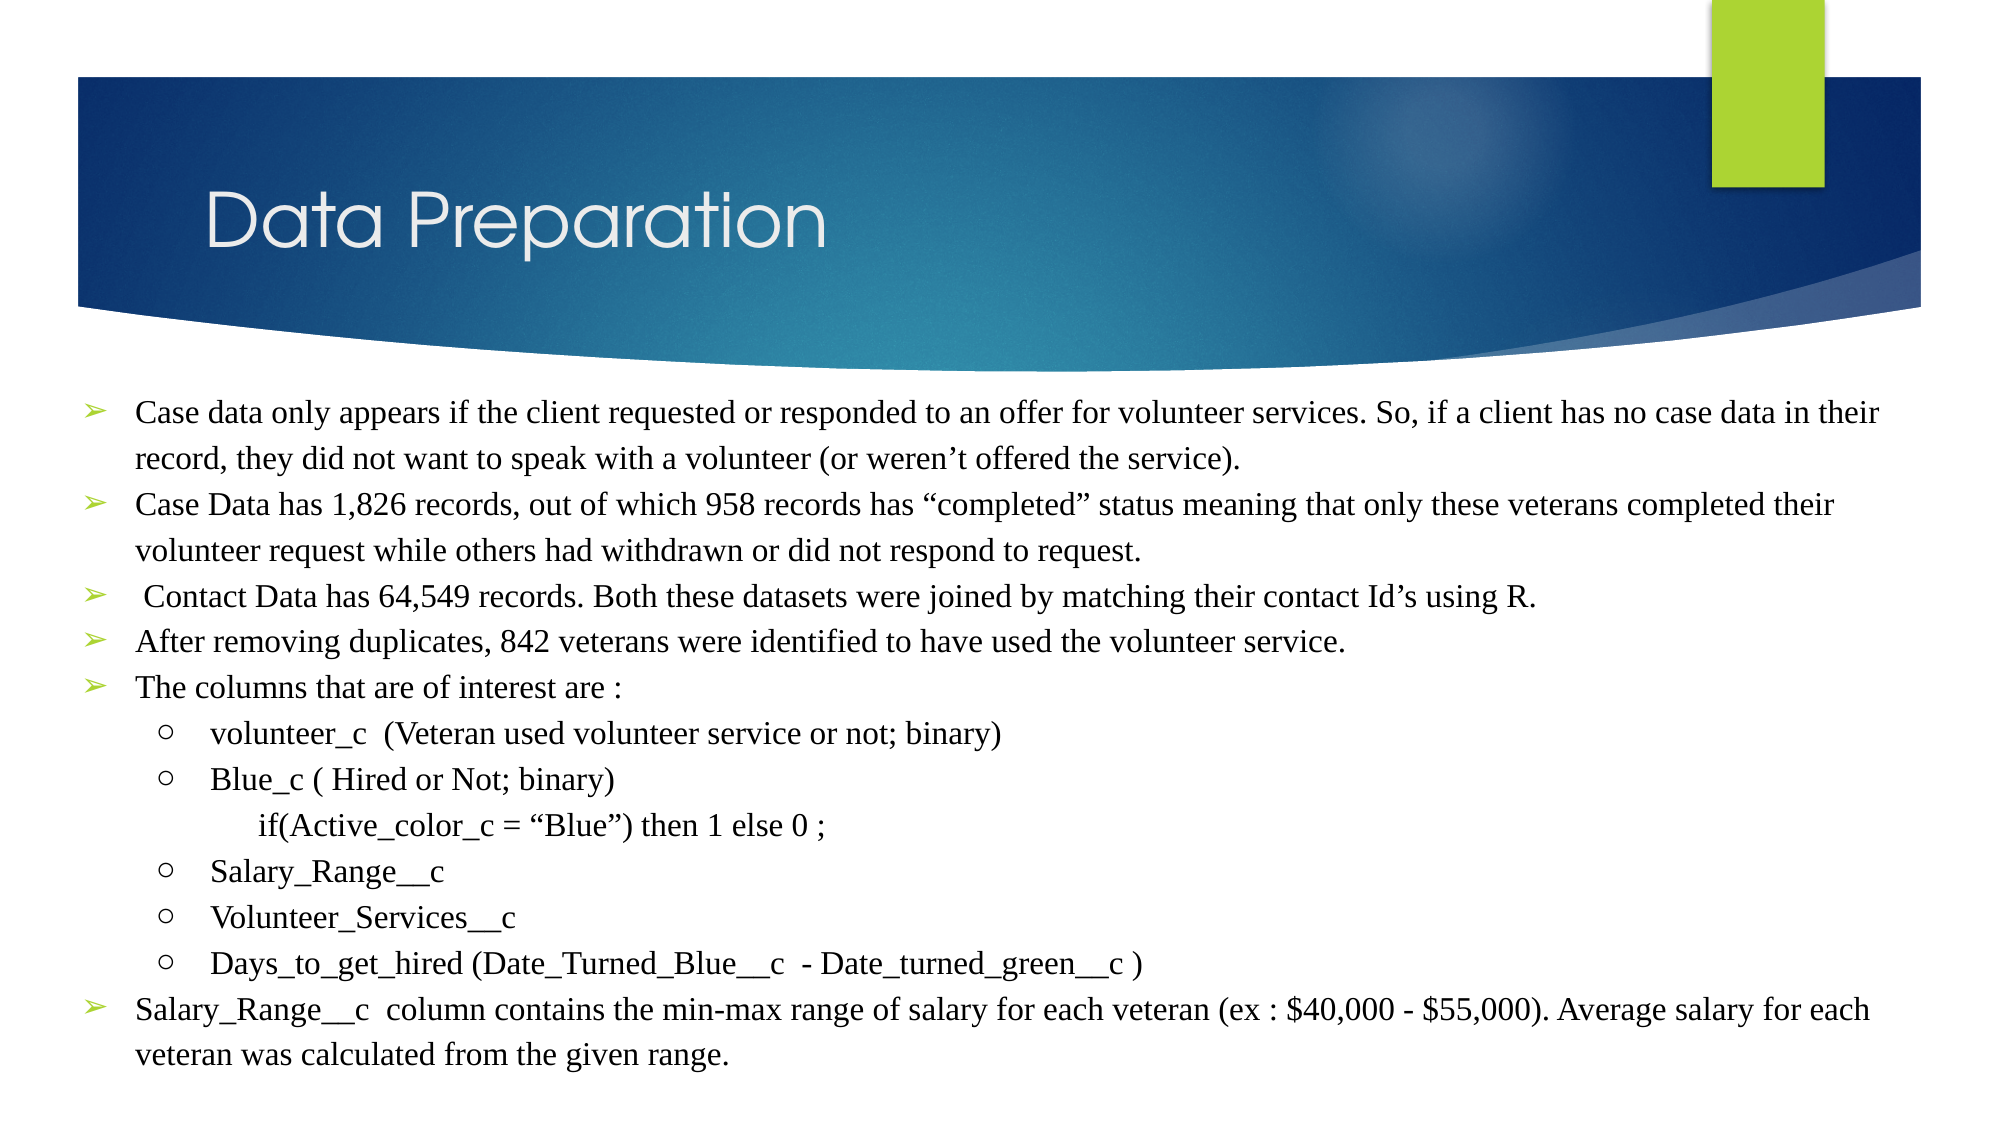

# Data Preparation
Case data only appears if the client requested or responded to an offer for volunteer services. So, if a client has no case data in their record, they did not want to speak with a volunteer (or weren’t offered the service).
Case Data has 1,826 records, out of which 958 records has “completed” status meaning that only these veterans completed their volunteer request while others had withdrawn or did not respond to request.
 Contact Data has 64,549 records. Both these datasets were joined by matching their contact Id’s using R.
After removing duplicates, 842 veterans were identified to have used the volunteer service.
The columns that are of interest are :
volunteer_c  (Veteran used volunteer service or not; binary)
Blue_c ( Hired or Not; binary)
                        if(Active_color_c = “Blue”) then 1 else 0 ;
Salary_Range__c
Volunteer_Services__c
Days_to_get_hired (Date_Turned_Blue__c  - Date_turned_green__c )
Salary_Range__c  column contains the min-max range of salary for each veteran (ex : $40,000 - $55,000). Average salary for each veteran was calculated from the given range.